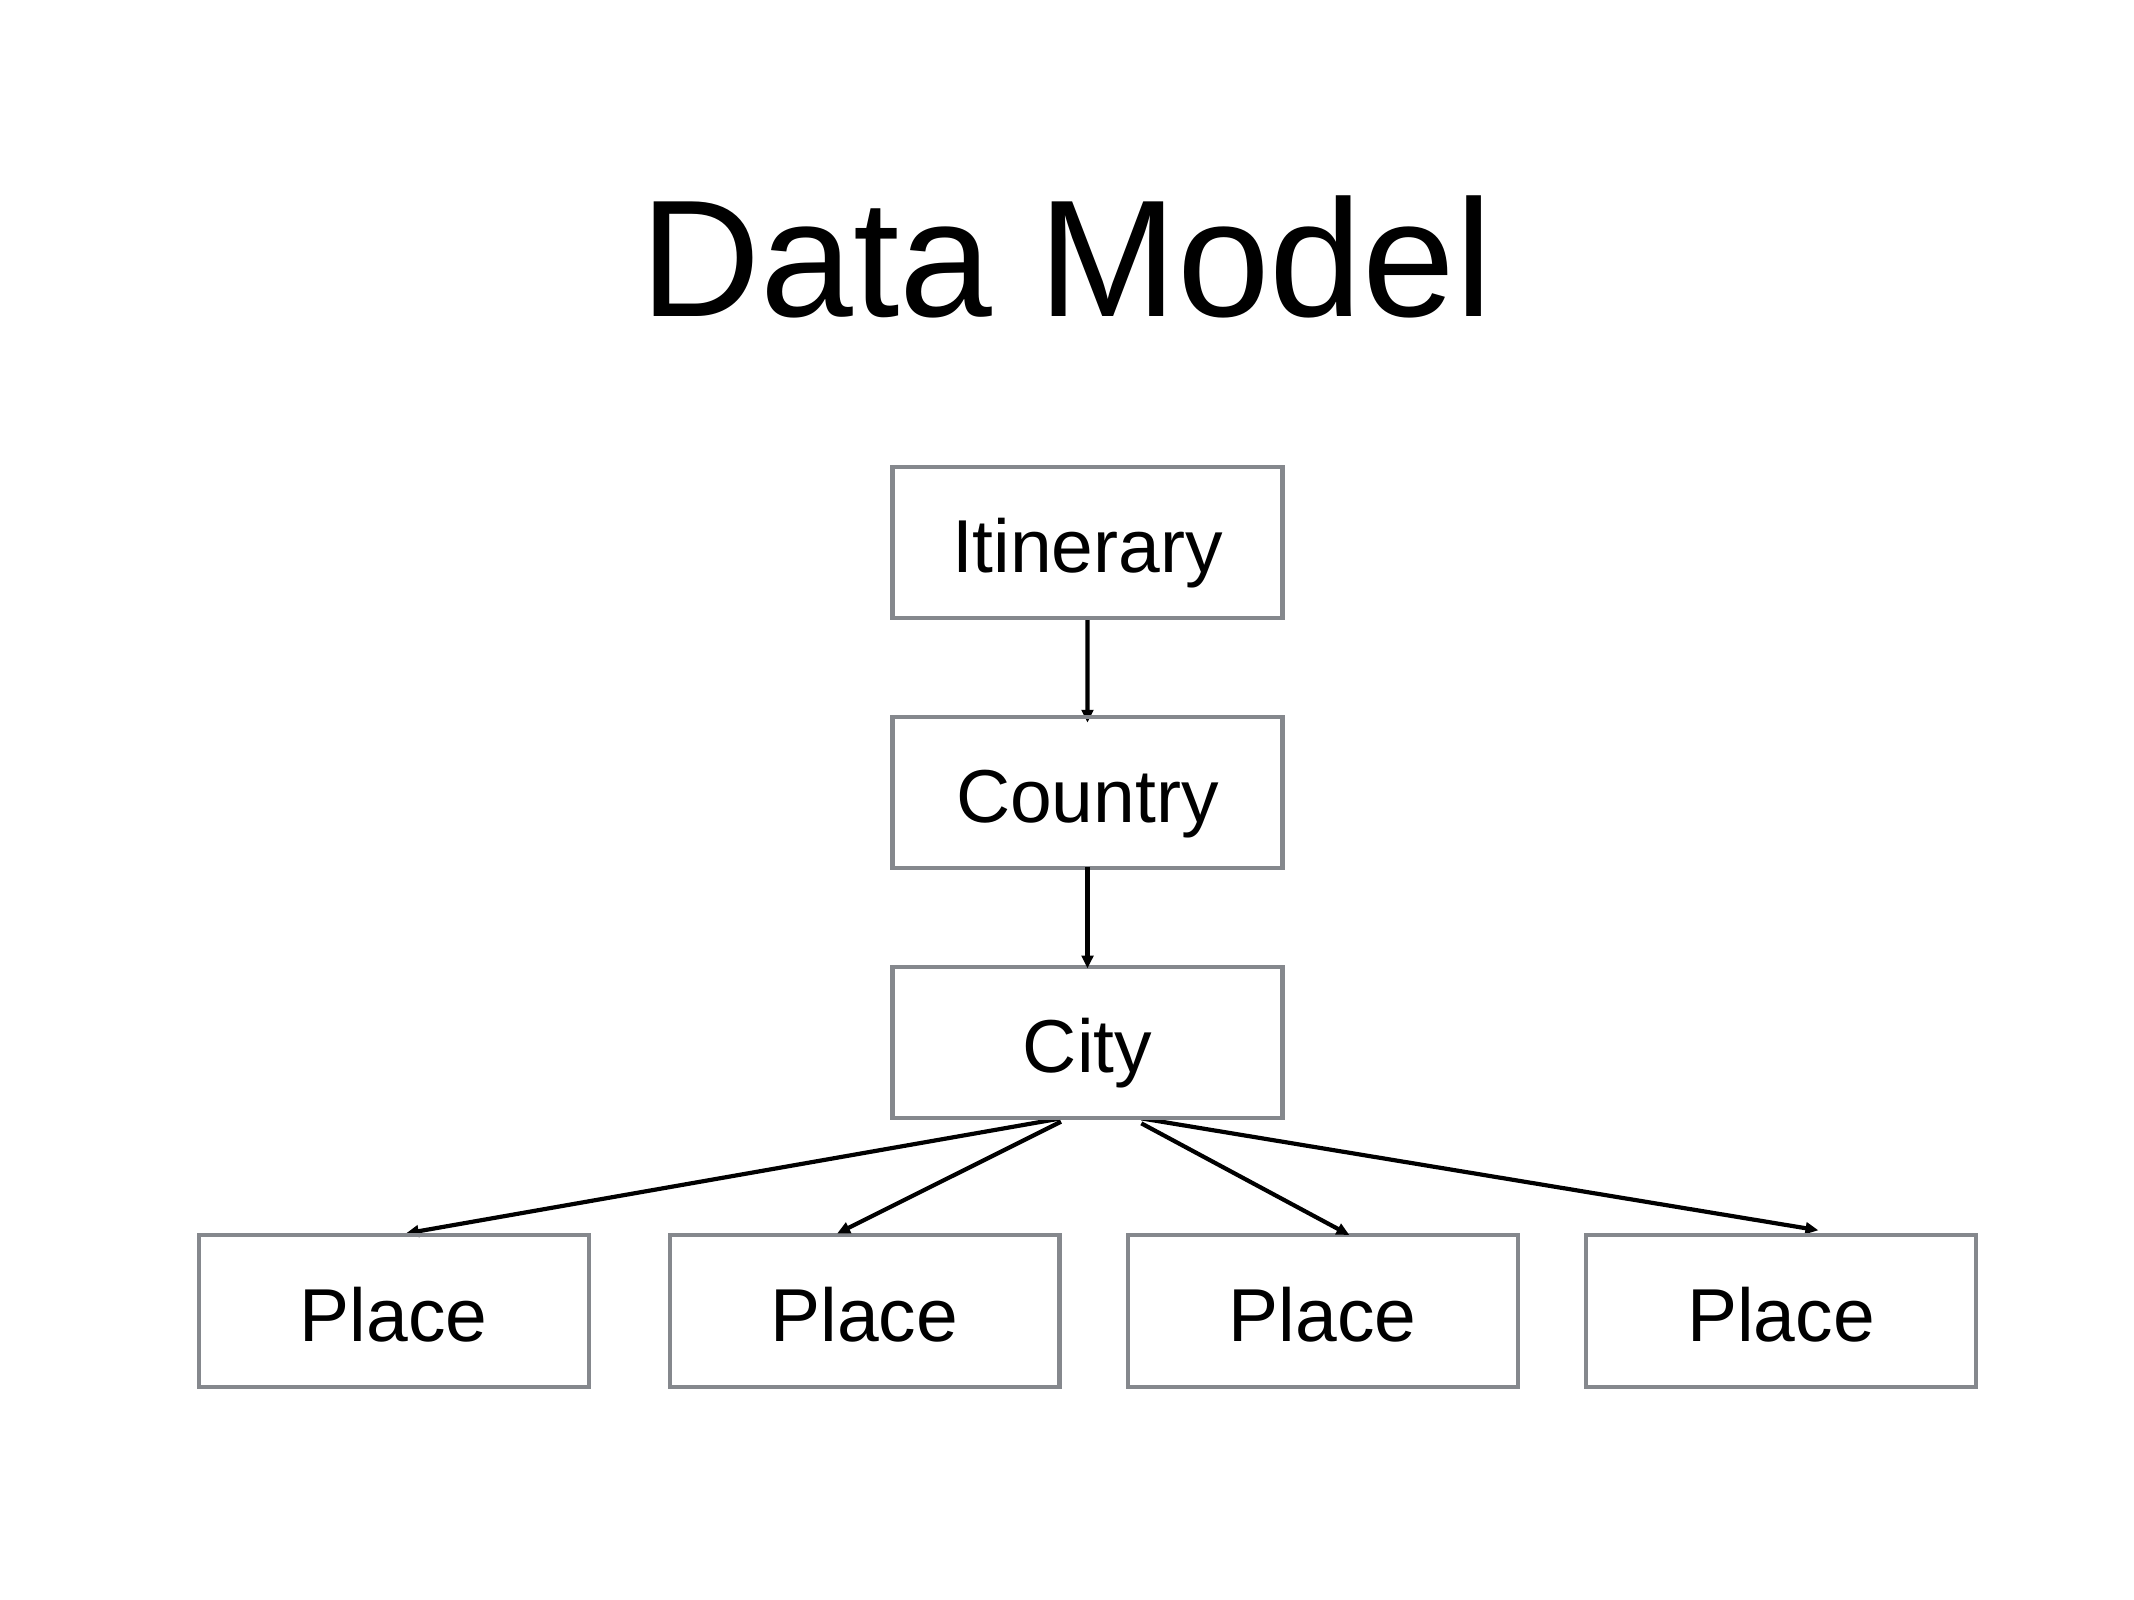

# Data Model

Itinerary

Country

City

Place

Place

Place

Place